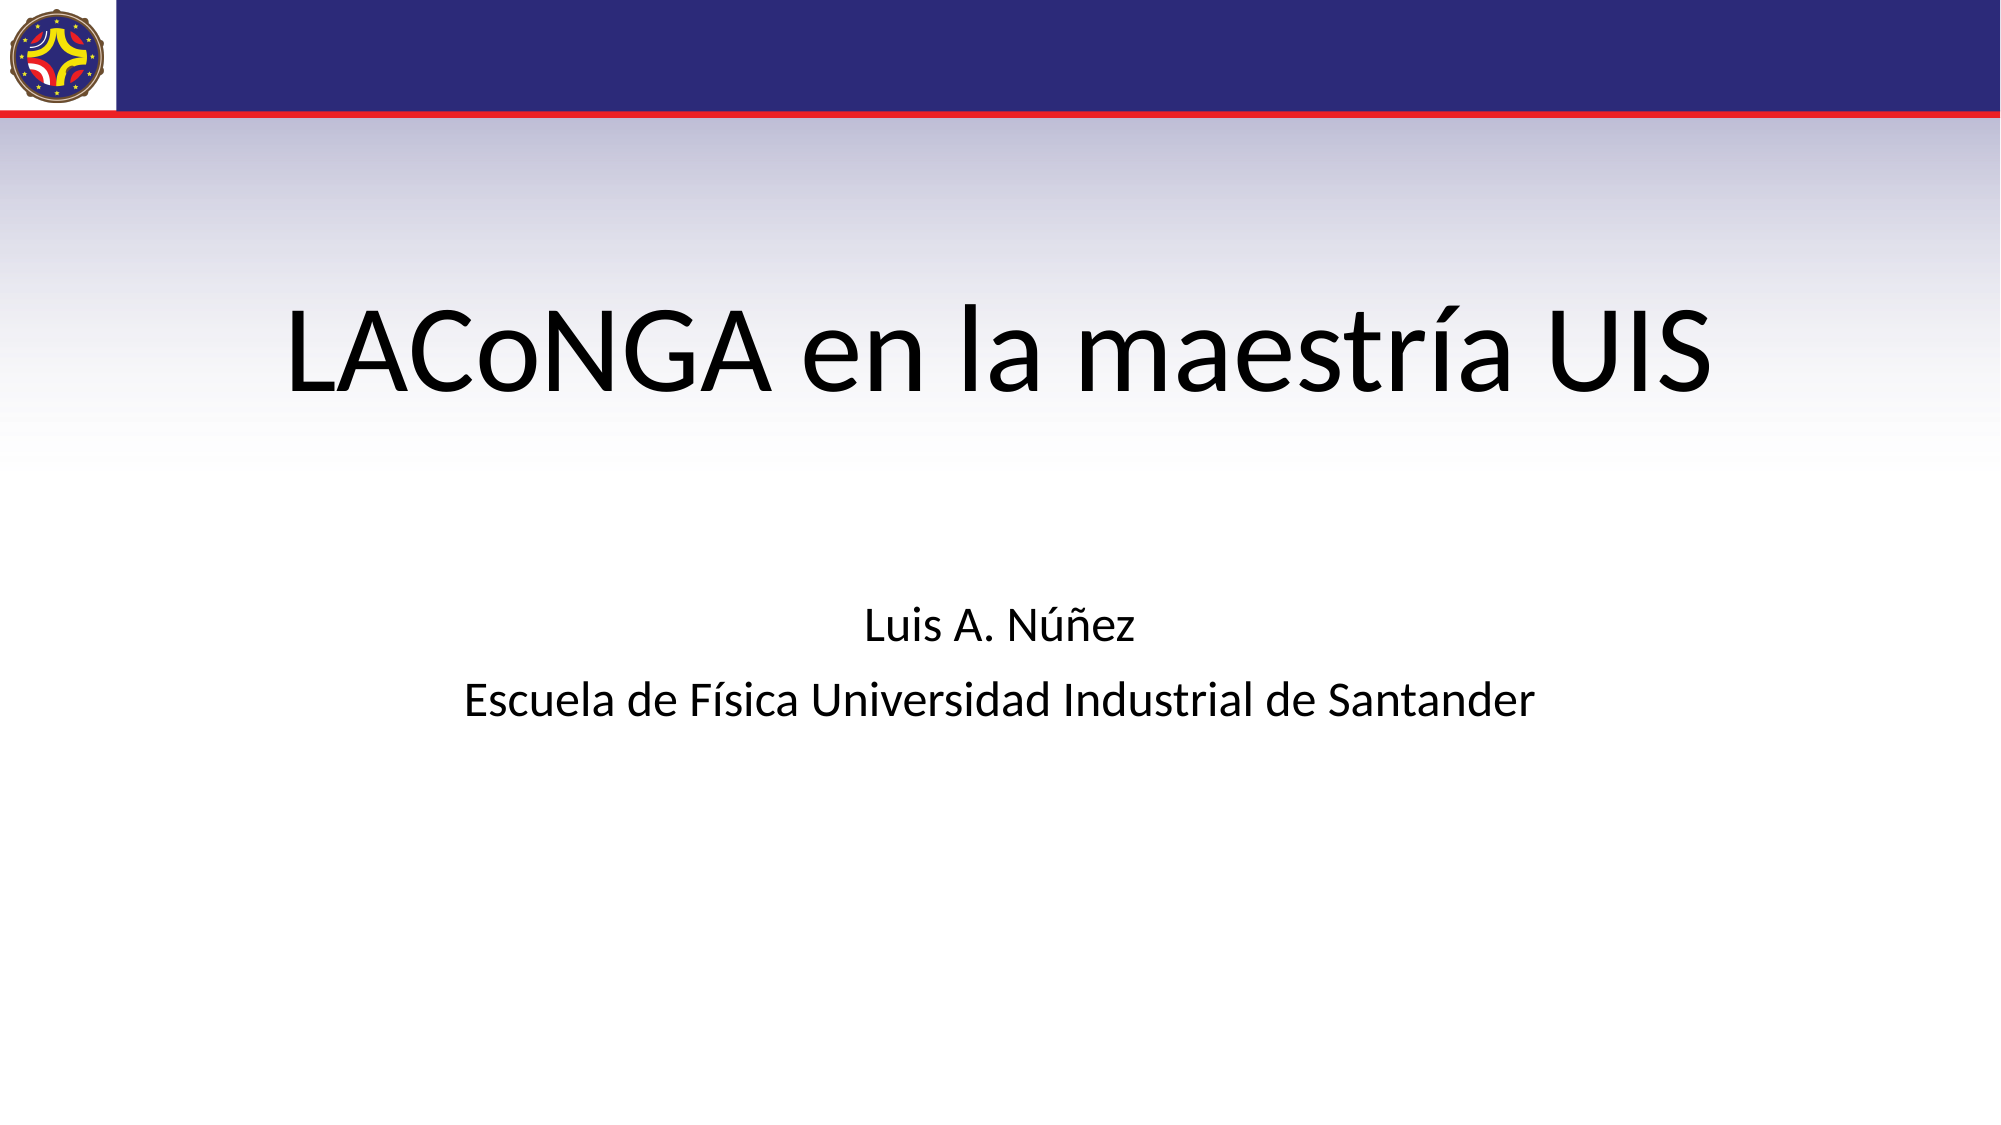

# LACoNGA en la maestría UIS
Luis A. Núñez
Escuela de Física Universidad Industrial de Santander